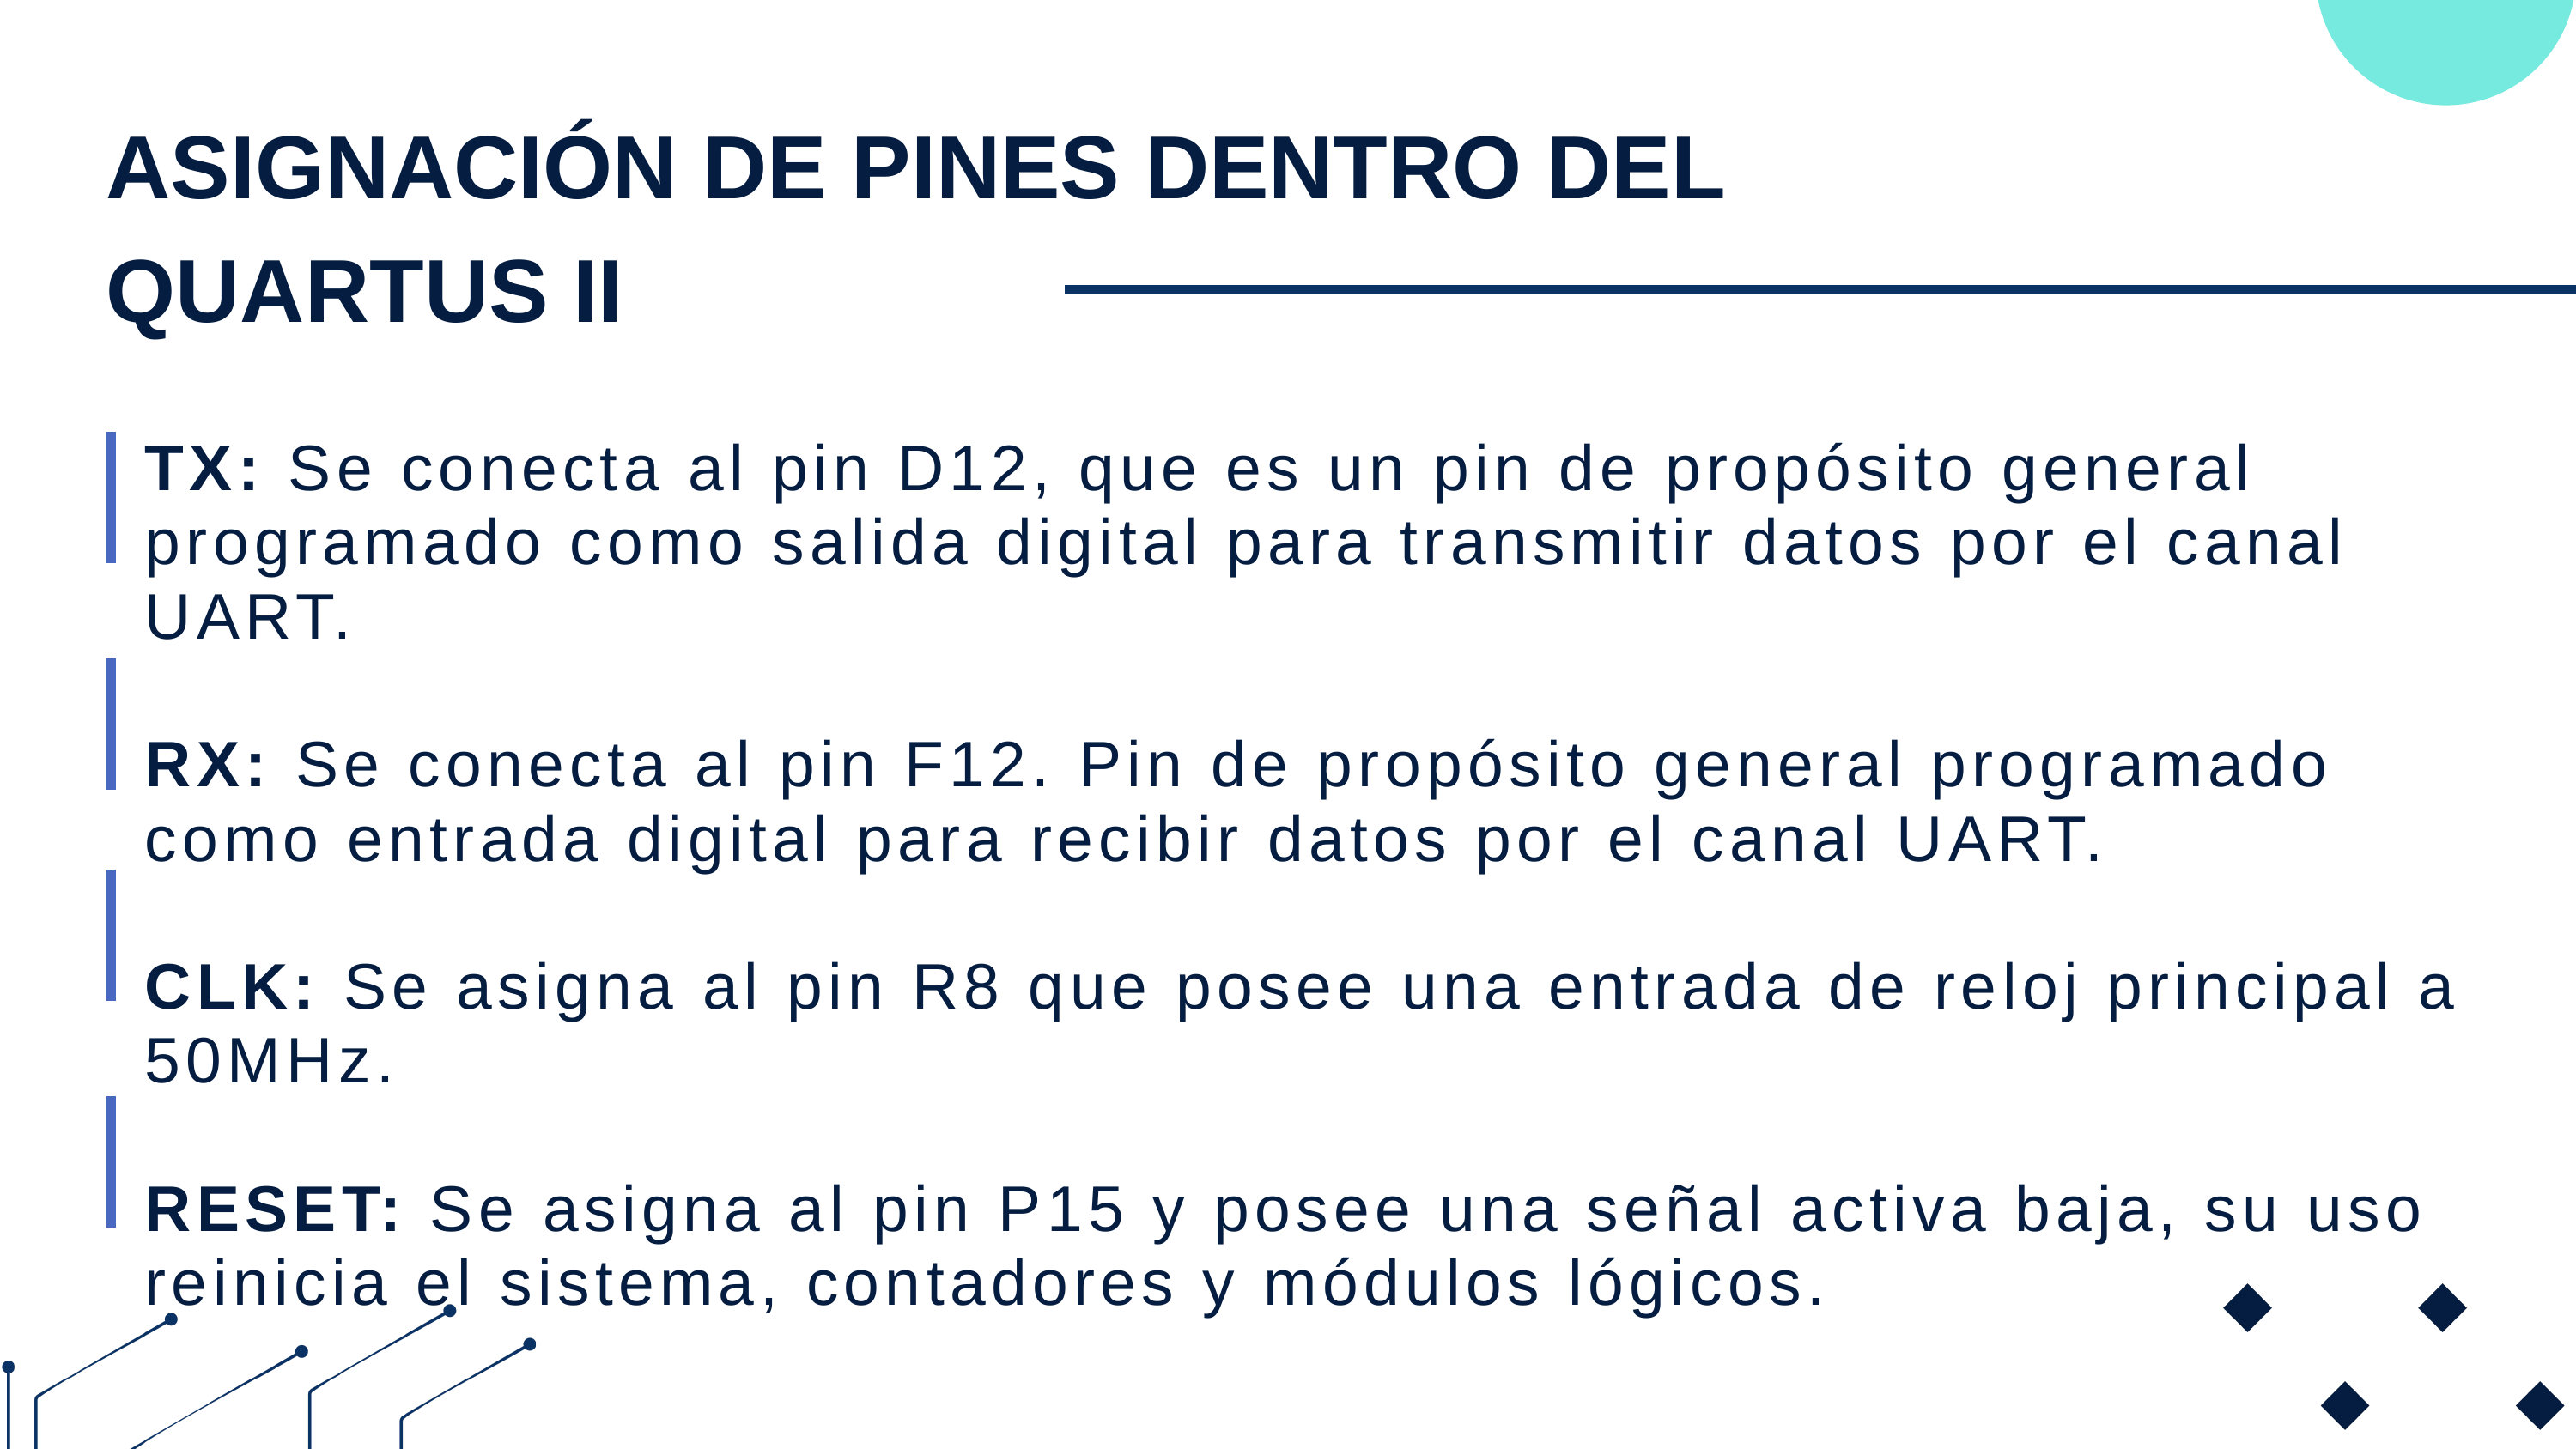

ASIGNACIÓN DE PINES DENTRO DEL QUARTUS II
TX: Se conecta al pin D12, que es un pin de propósito general programado como salida digital para transmitir datos por el canal UART.

RX: Se conecta al pin F12. Pin de propósito general programado como entrada digital para recibir datos por el canal UART.

CLK: Se asigna al pin R8 que posee una entrada de reloj principal a 50MHz.

RESET: Se asigna al pin P15 y posee una señal activa baja, su uso reinicia el sistema, contadores y módulos lógicos.